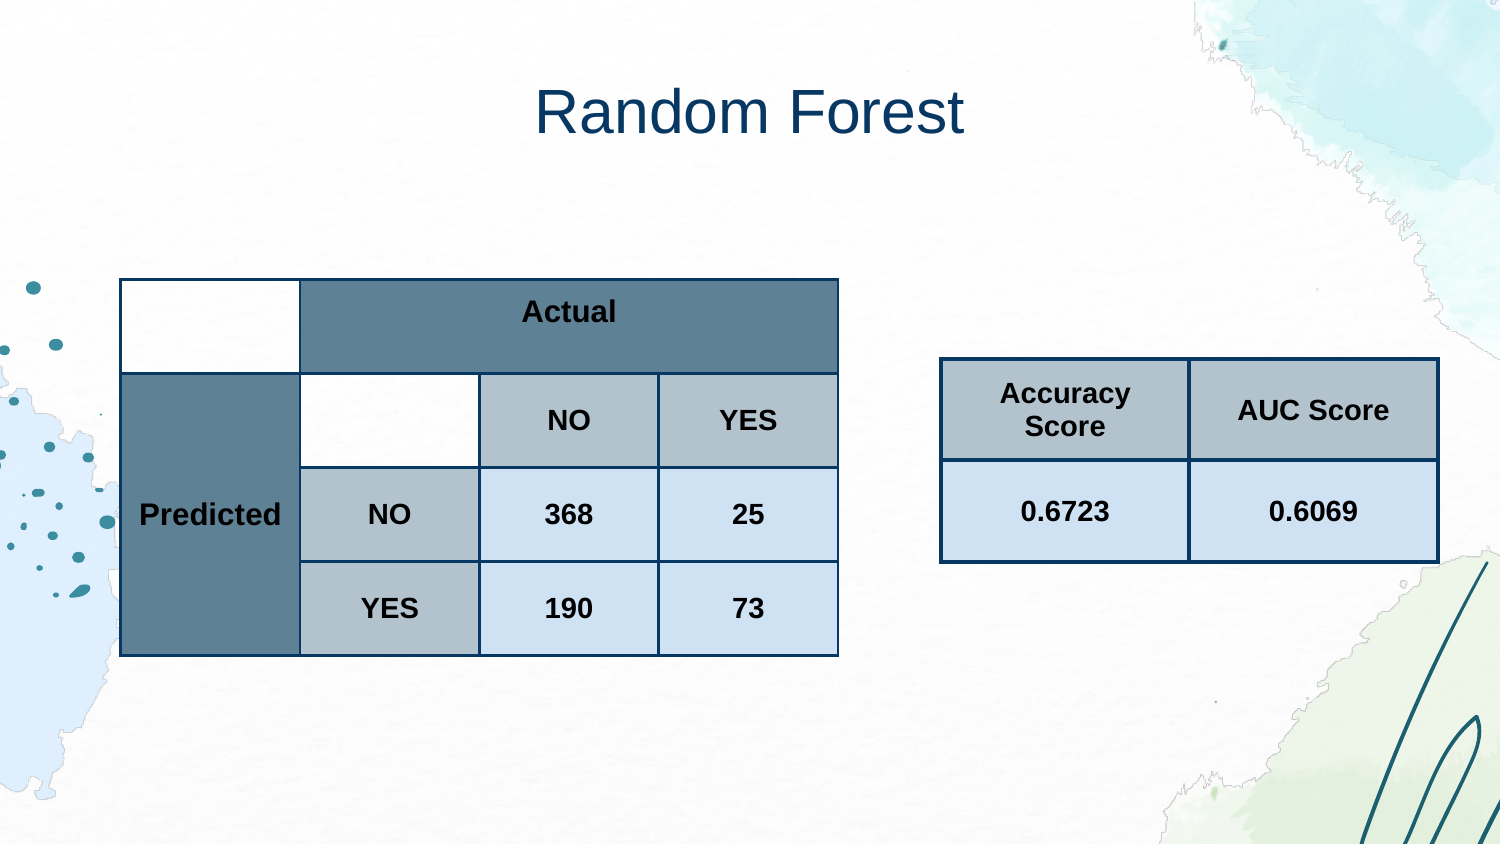

# Random Forest
|  | Actual |  |  |
| --- | --- | --- | --- |
| Predicted |  | NO | YES |
|  | NO | 368 | 25 |
|  | YES | 190 | 73 |
| Accuracy Score | AUC Score |
| --- | --- |
| 0.6723 | 0.6069 |